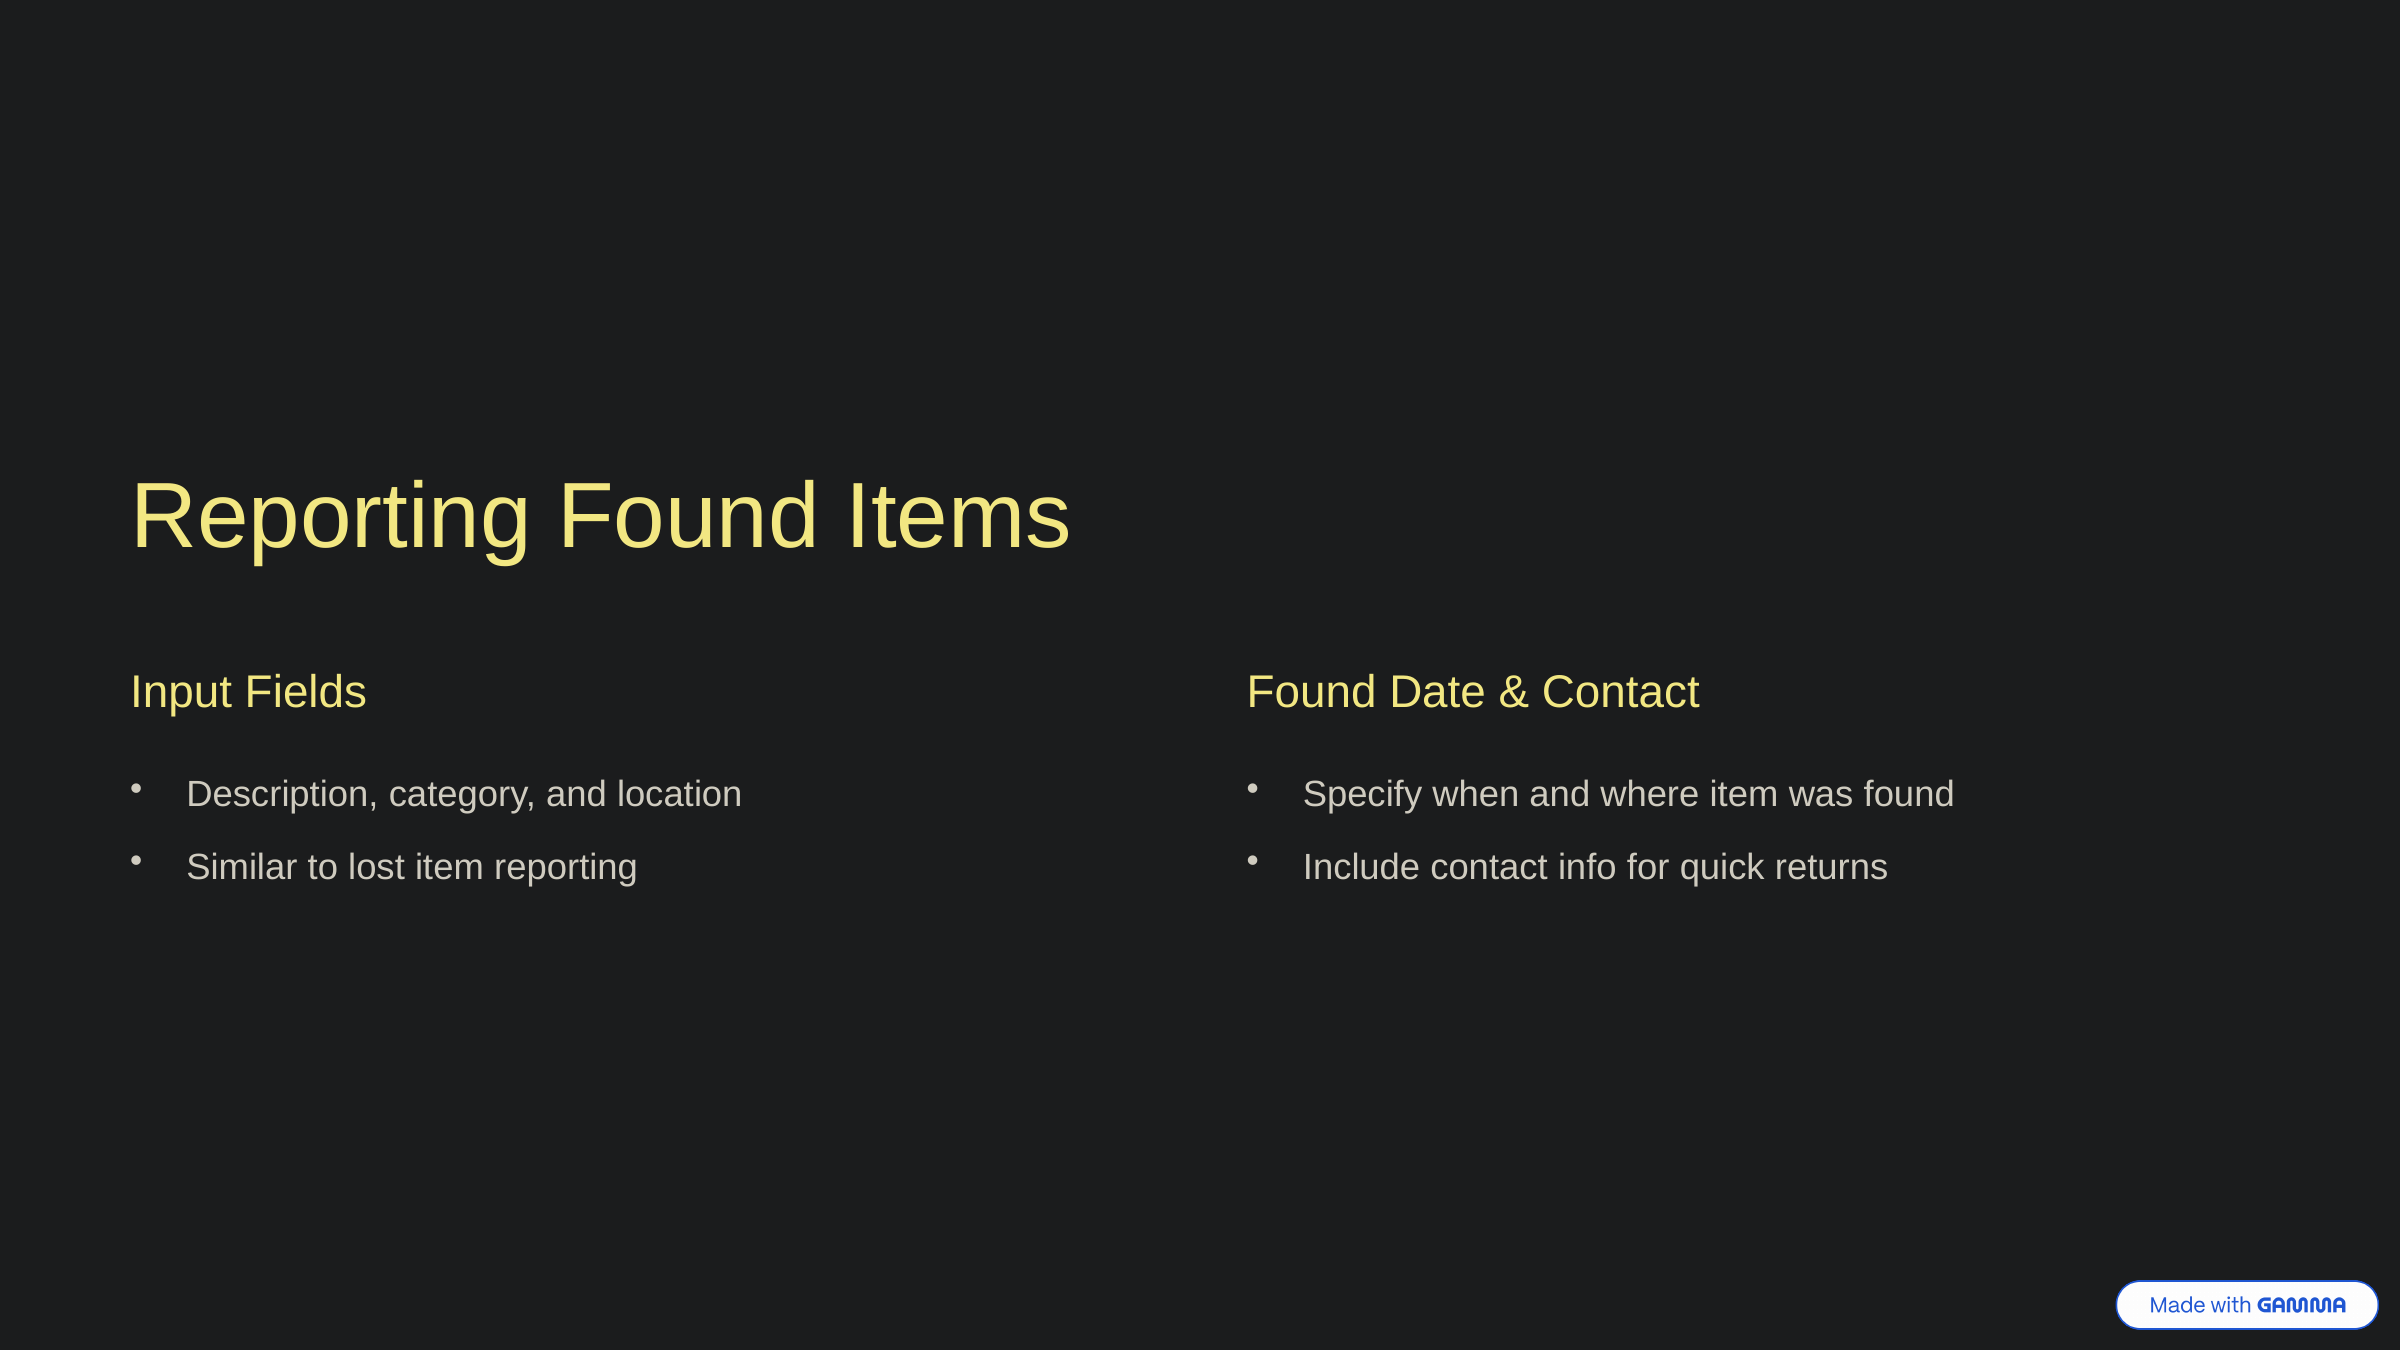

Reporting Found Items
Input Fields
Found Date & Contact
Description, category, and location
Specify when and where item was found
Similar to lost item reporting
Include contact info for quick returns